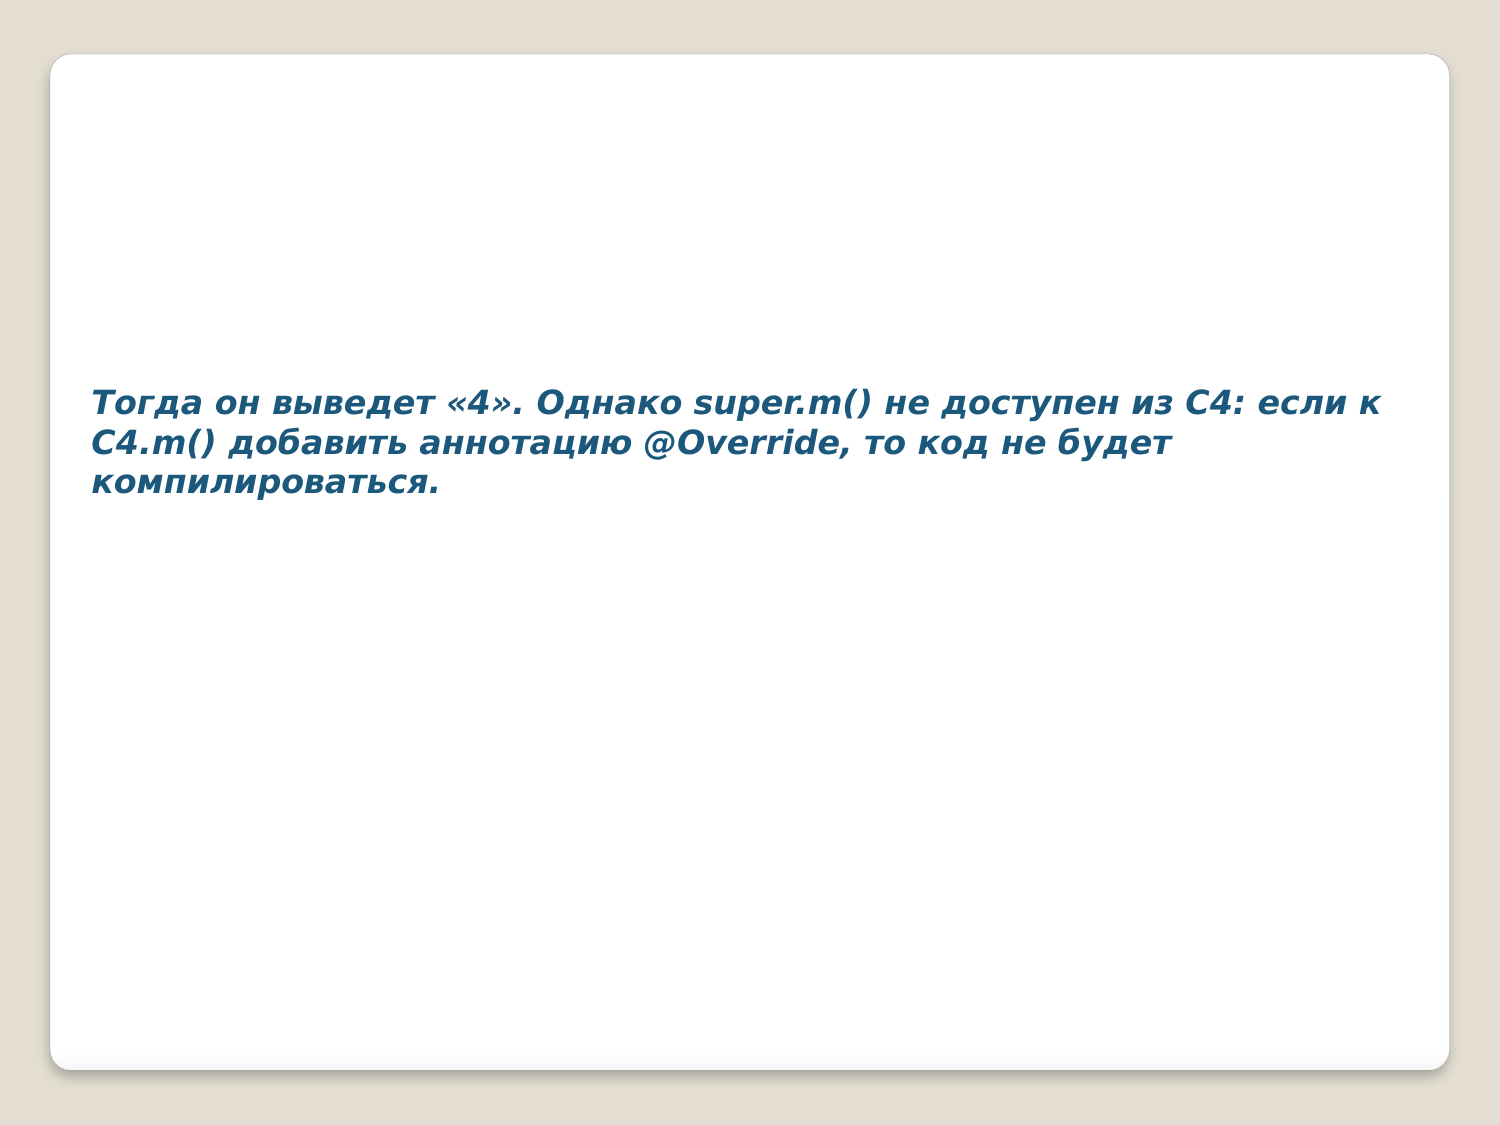

Тогда он выведет «4». Однако super.m() не доступен из C4: если к C4.m() добавить аннотацию @Override, то код не будет компилироваться.